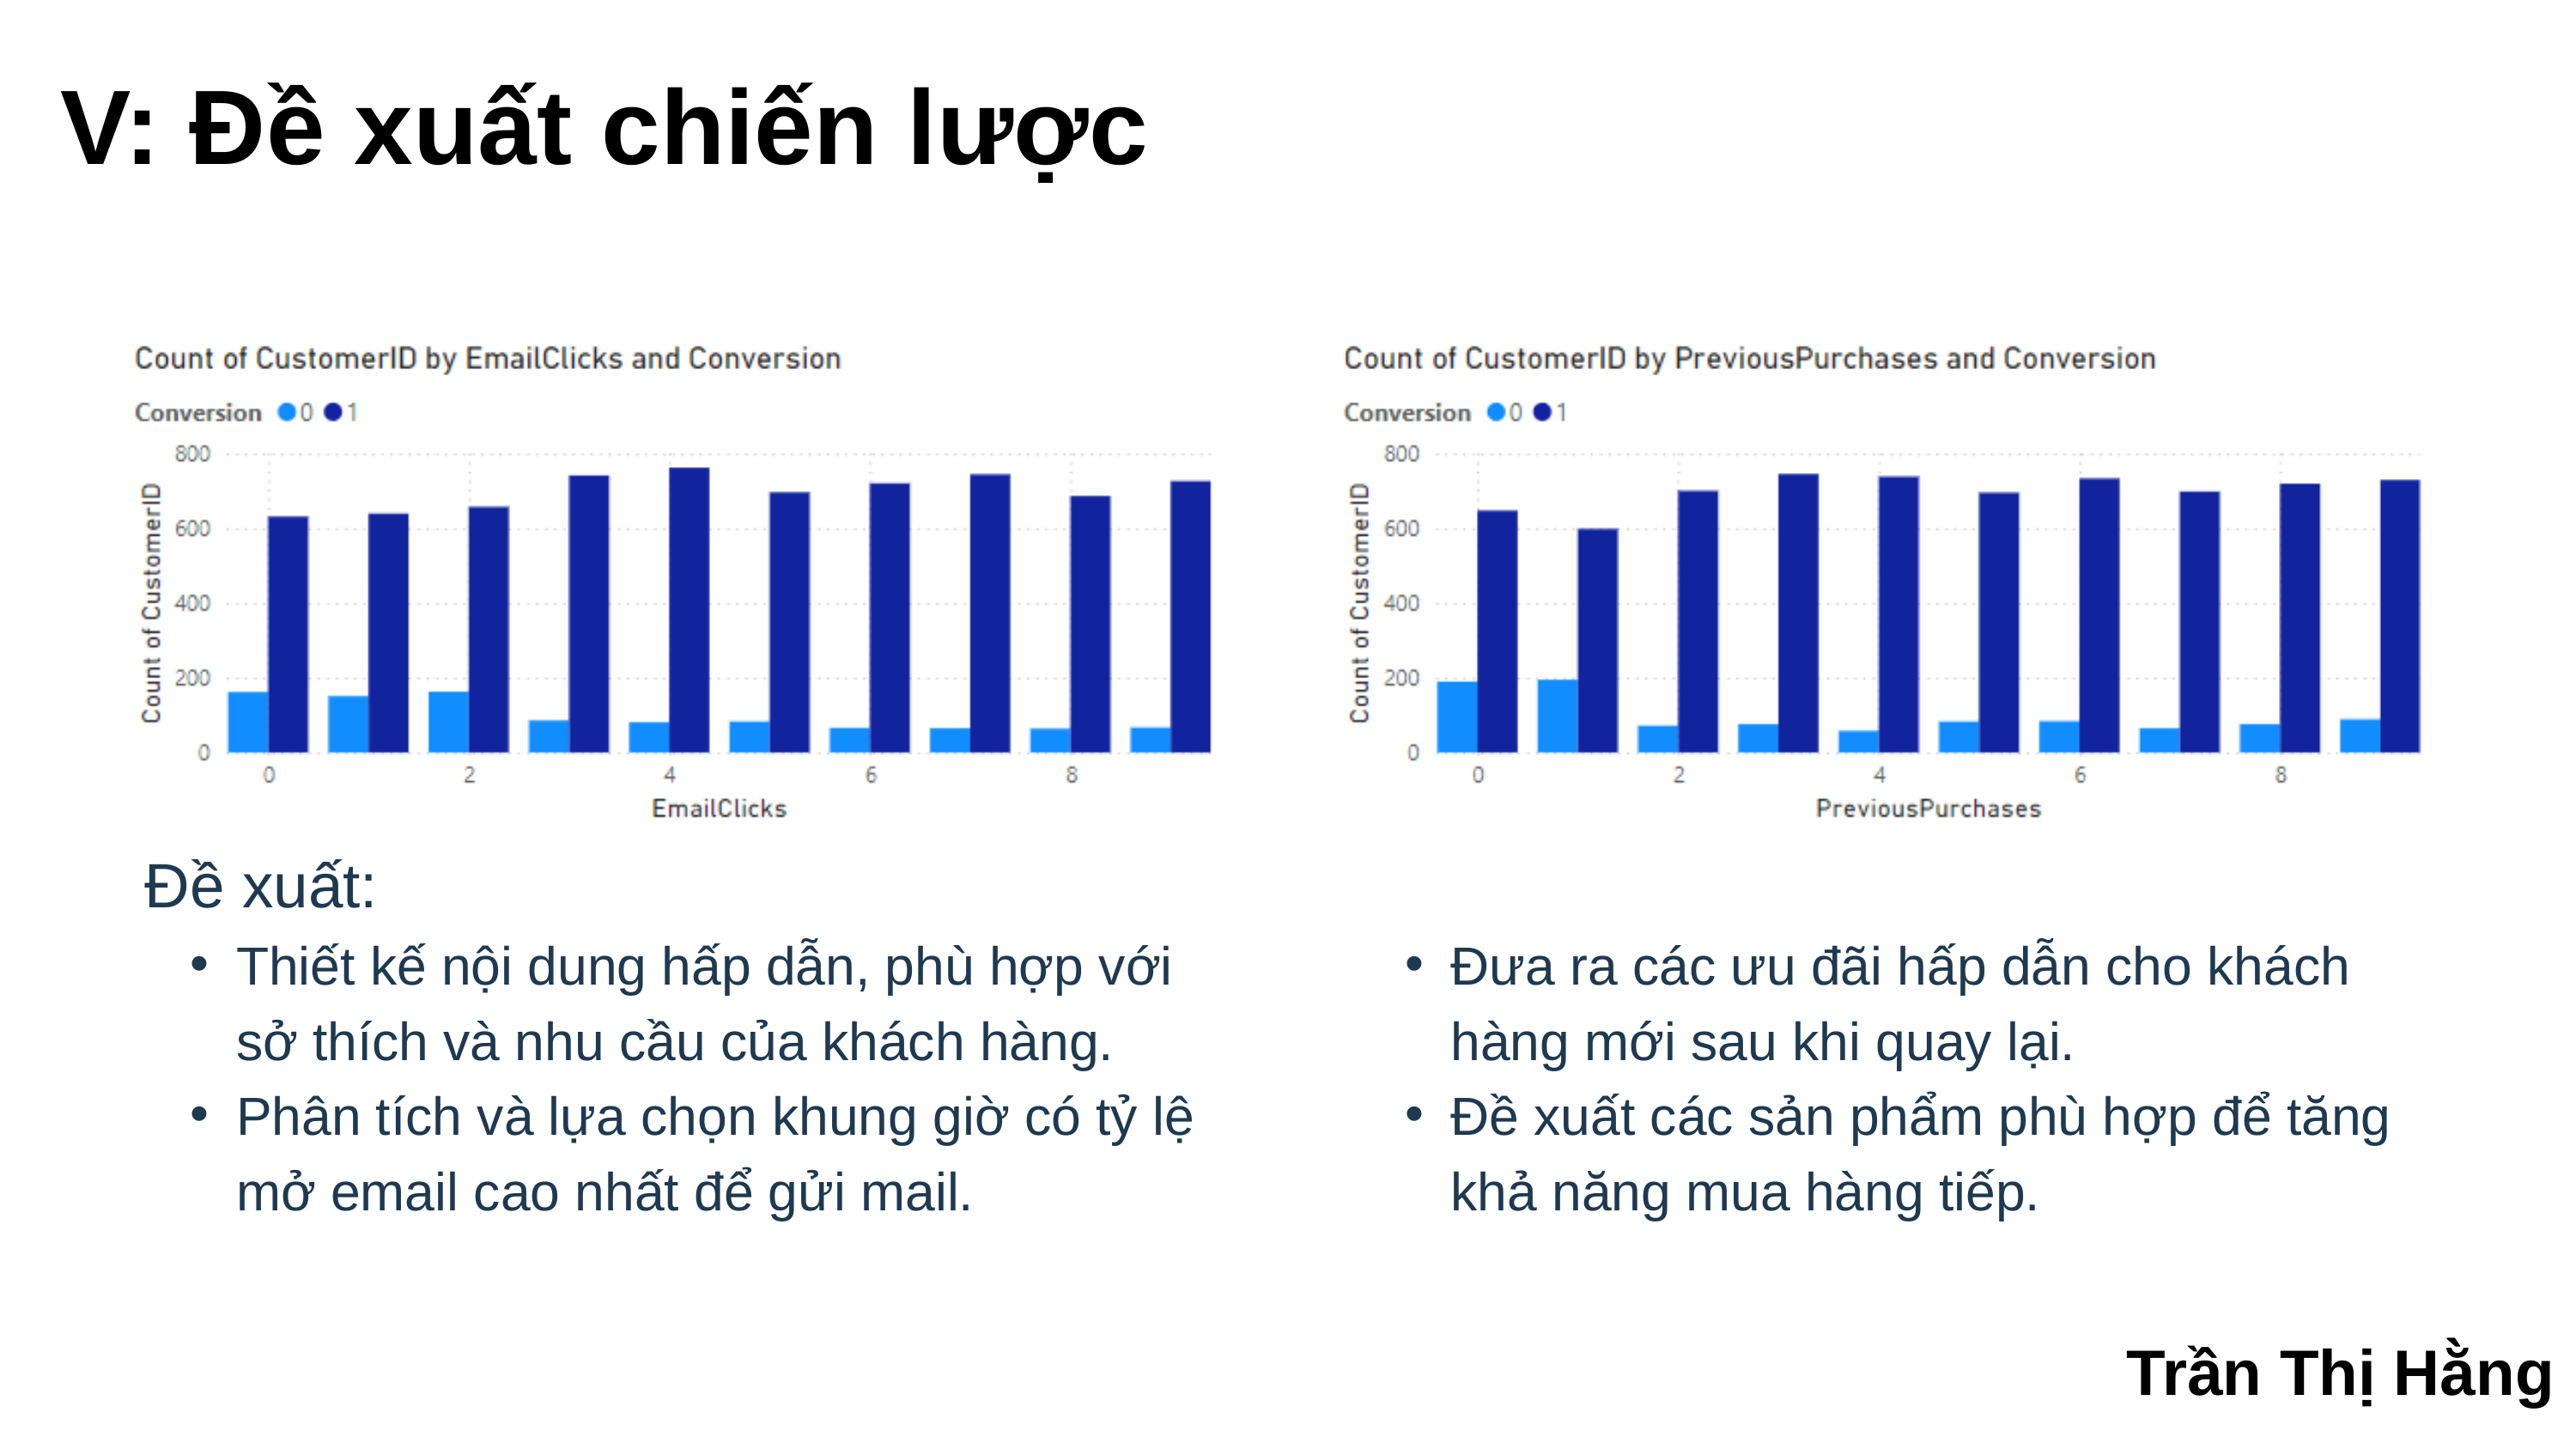

V: Đề xuất chiến lược

Đề xuất:
Thiết kế nội dung hấp dẫn, phù hợp với sở thích và nhu cầu của khách hàng.
Phân tích và lựa chọn khung giờ có tỷ lệ mở email cao nhất để gửi mail.

Đưa ra các ưu đãi hấp dẫn cho khách hàng mới sau khi quay lại.
Đề xuất các sản phẩm phù hợp để tăng khả năng mua hàng tiếp.
Trần Thị Hằng